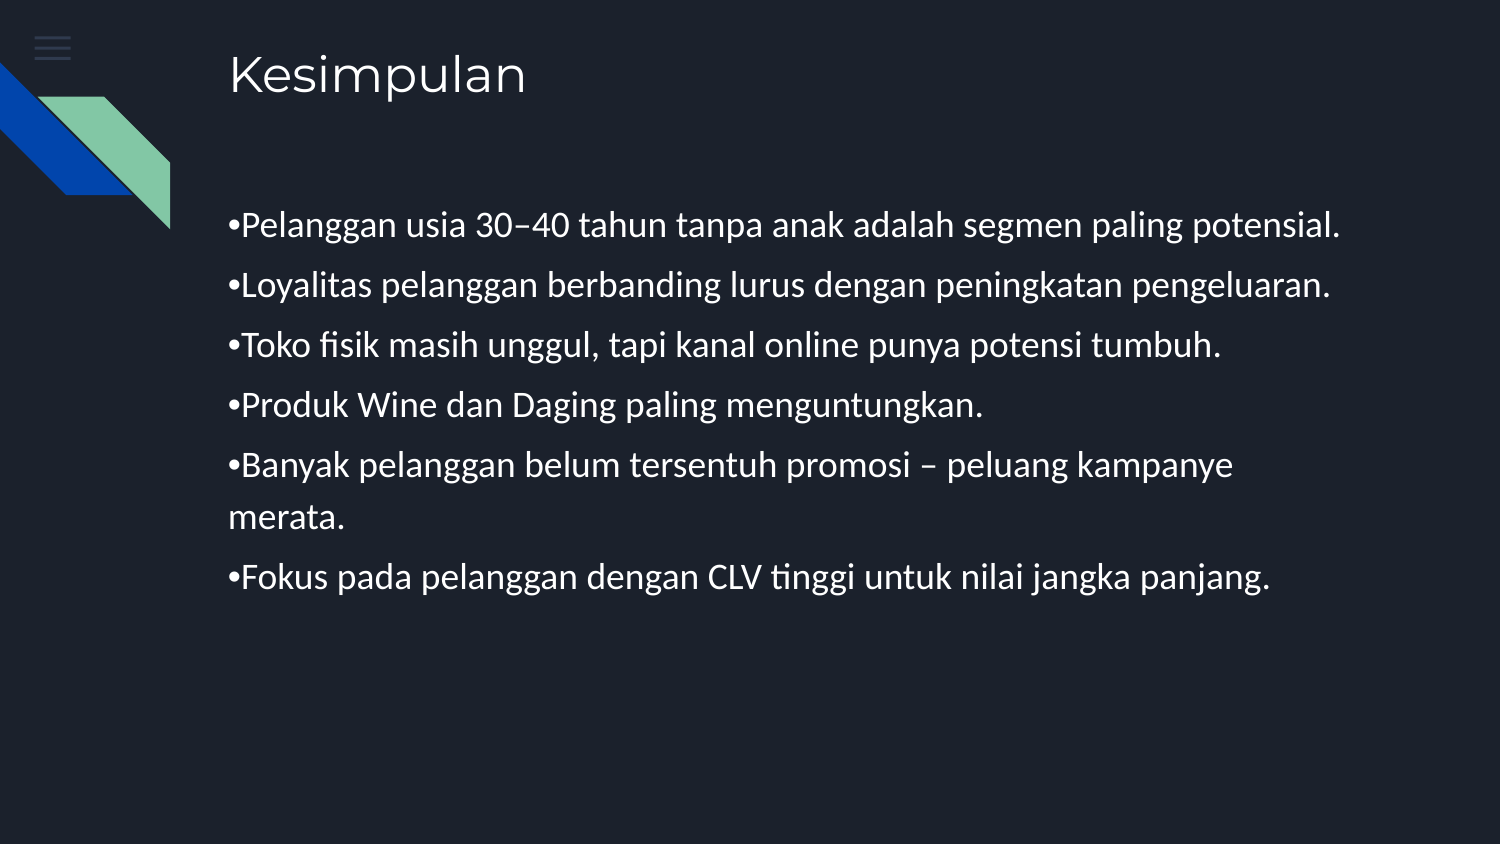

# Kesimpulan
•Pelanggan usia 30–40 tahun tanpa anak adalah segmen paling potensial.
•Loyalitas pelanggan berbanding lurus dengan peningkatan pengeluaran.
•Toko fisik masih unggul, tapi kanal online punya potensi tumbuh.
•Produk Wine dan Daging paling menguntungkan.
•Banyak pelanggan belum tersentuh promosi – peluang kampanye merata.
•Fokus pada pelanggan dengan CLV tinggi untuk nilai jangka panjang.